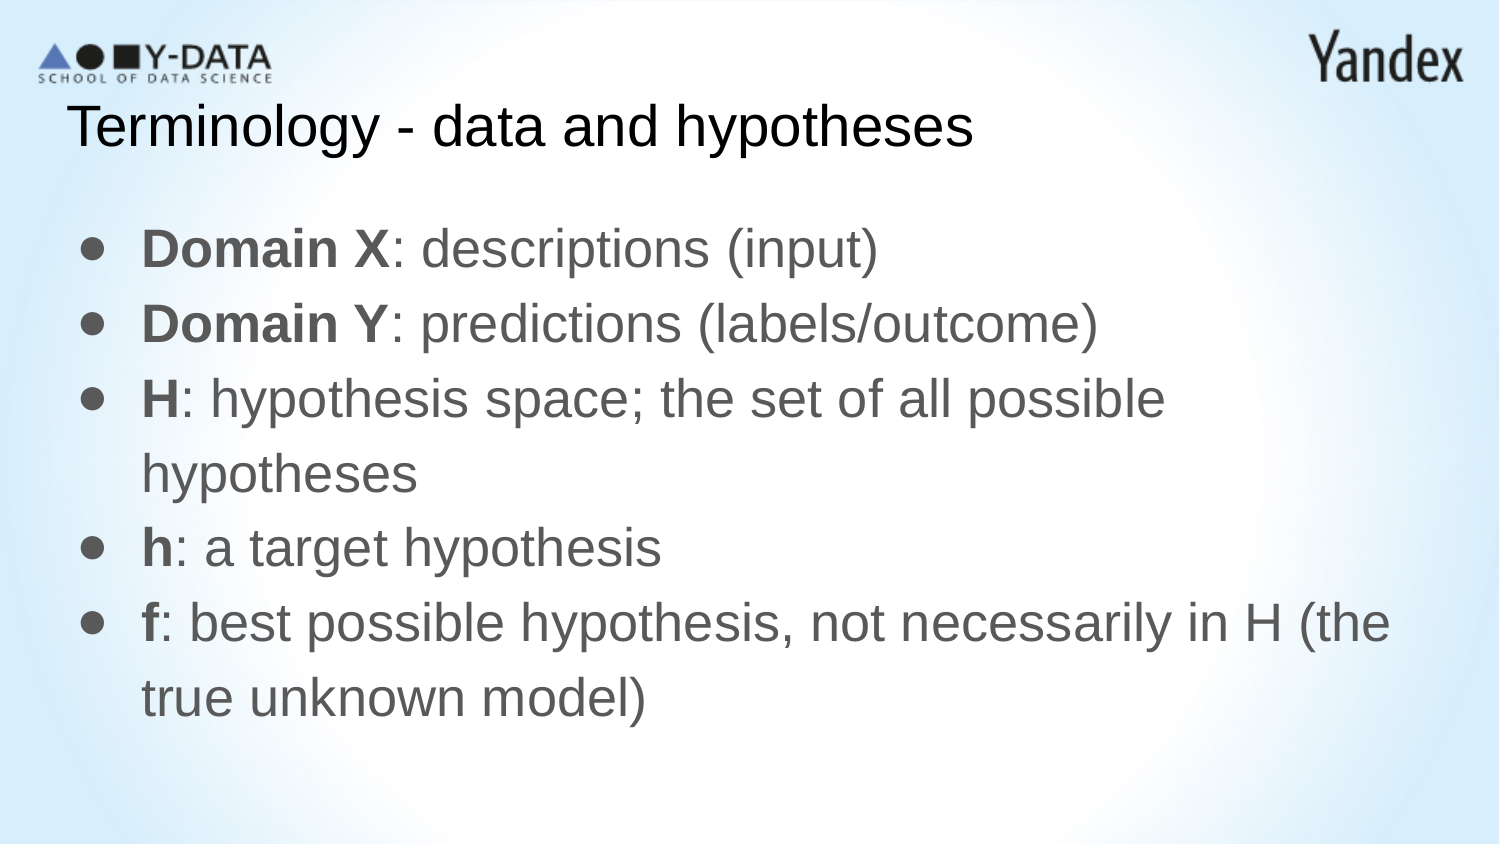

# Terminology - data and hypotheses
Domain X: descriptions (input)
Domain Y: predictions (labels/outcome)
H: hypothesis space; the set of all possible hypotheses
h: a target hypothesis
f: best possible hypothesis, not necessarily in H (the true unknown model)